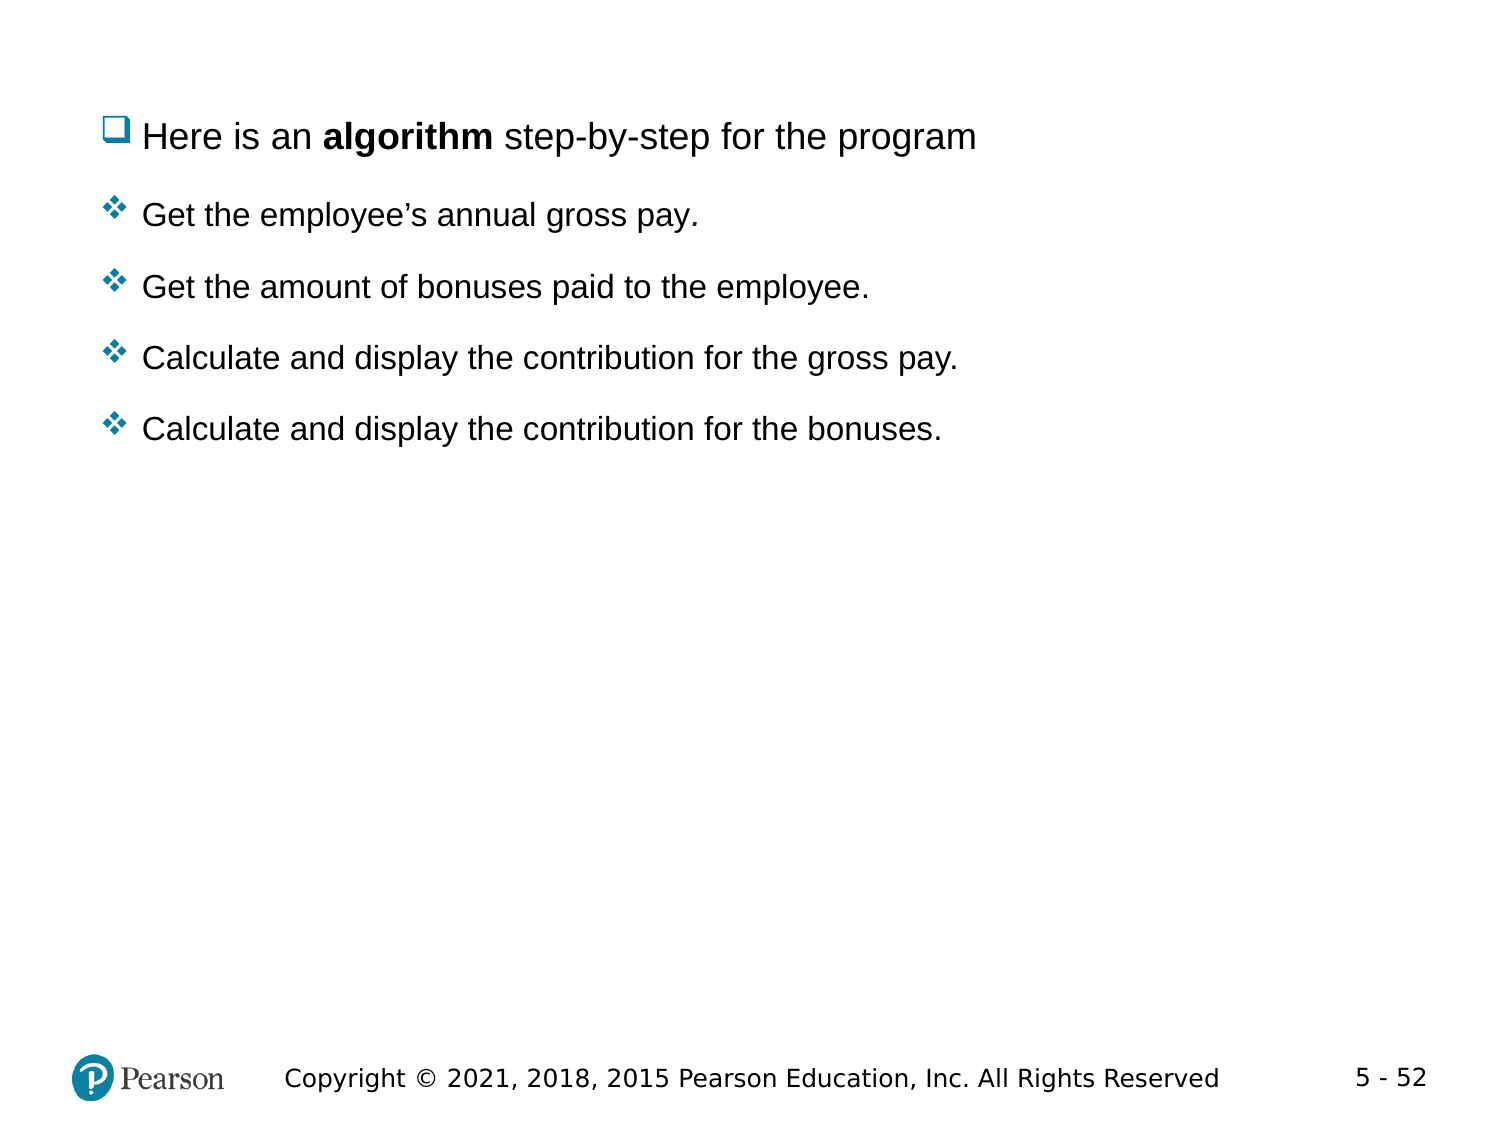

Here is an algorithm step-by-step for the program
Get the employee’s annual gross pay.
Get the amount of bonuses paid to the employee.
Calculate and display the contribution for the gross pay.
Calculate and display the contribution for the bonuses.